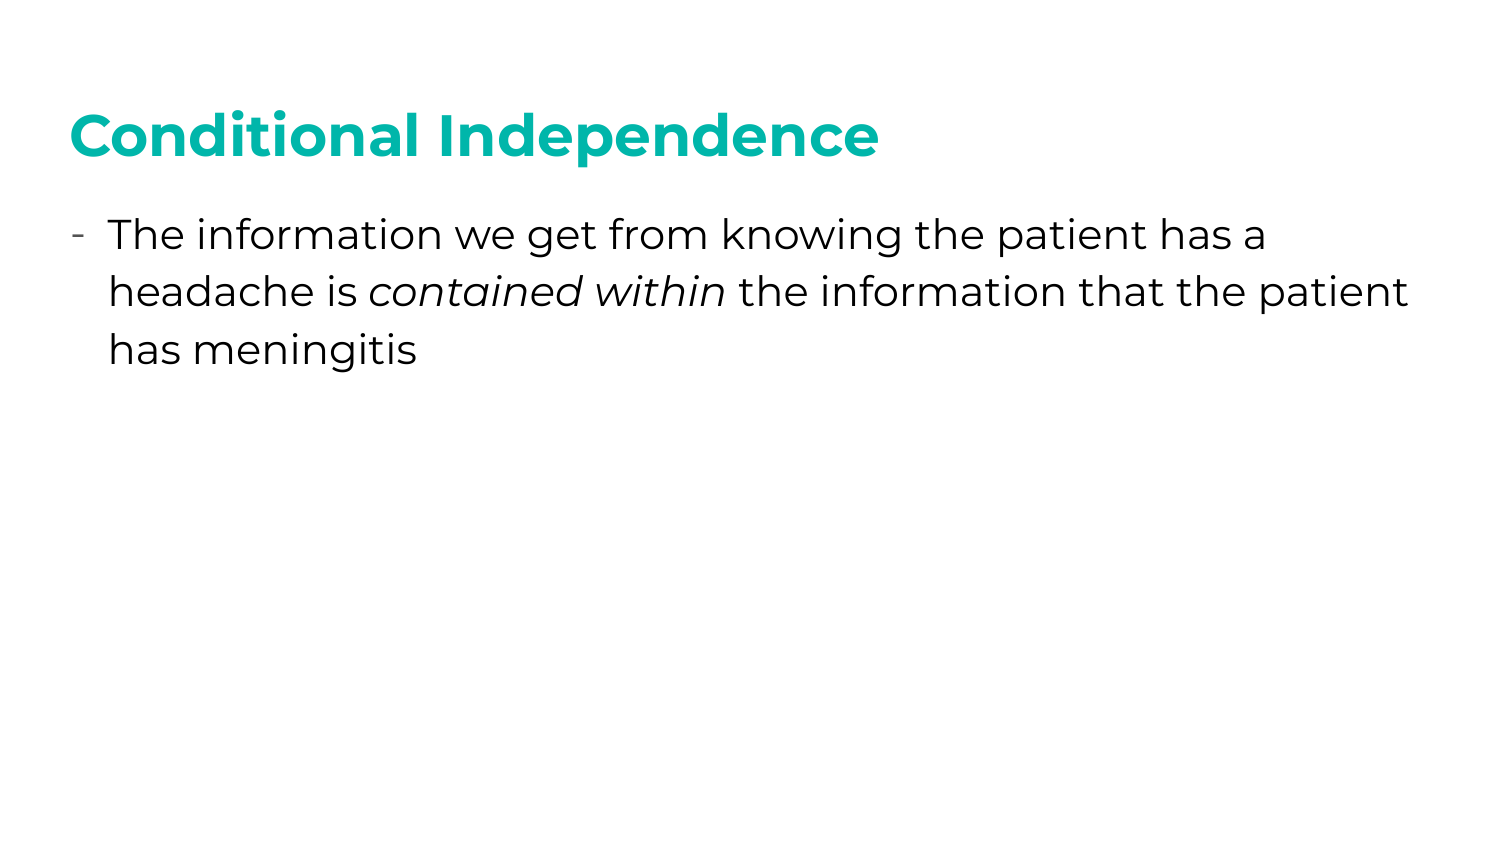

# Conditional Independence
The information we get from knowing the patient has a headache is contained within the information that the patient has meningitis